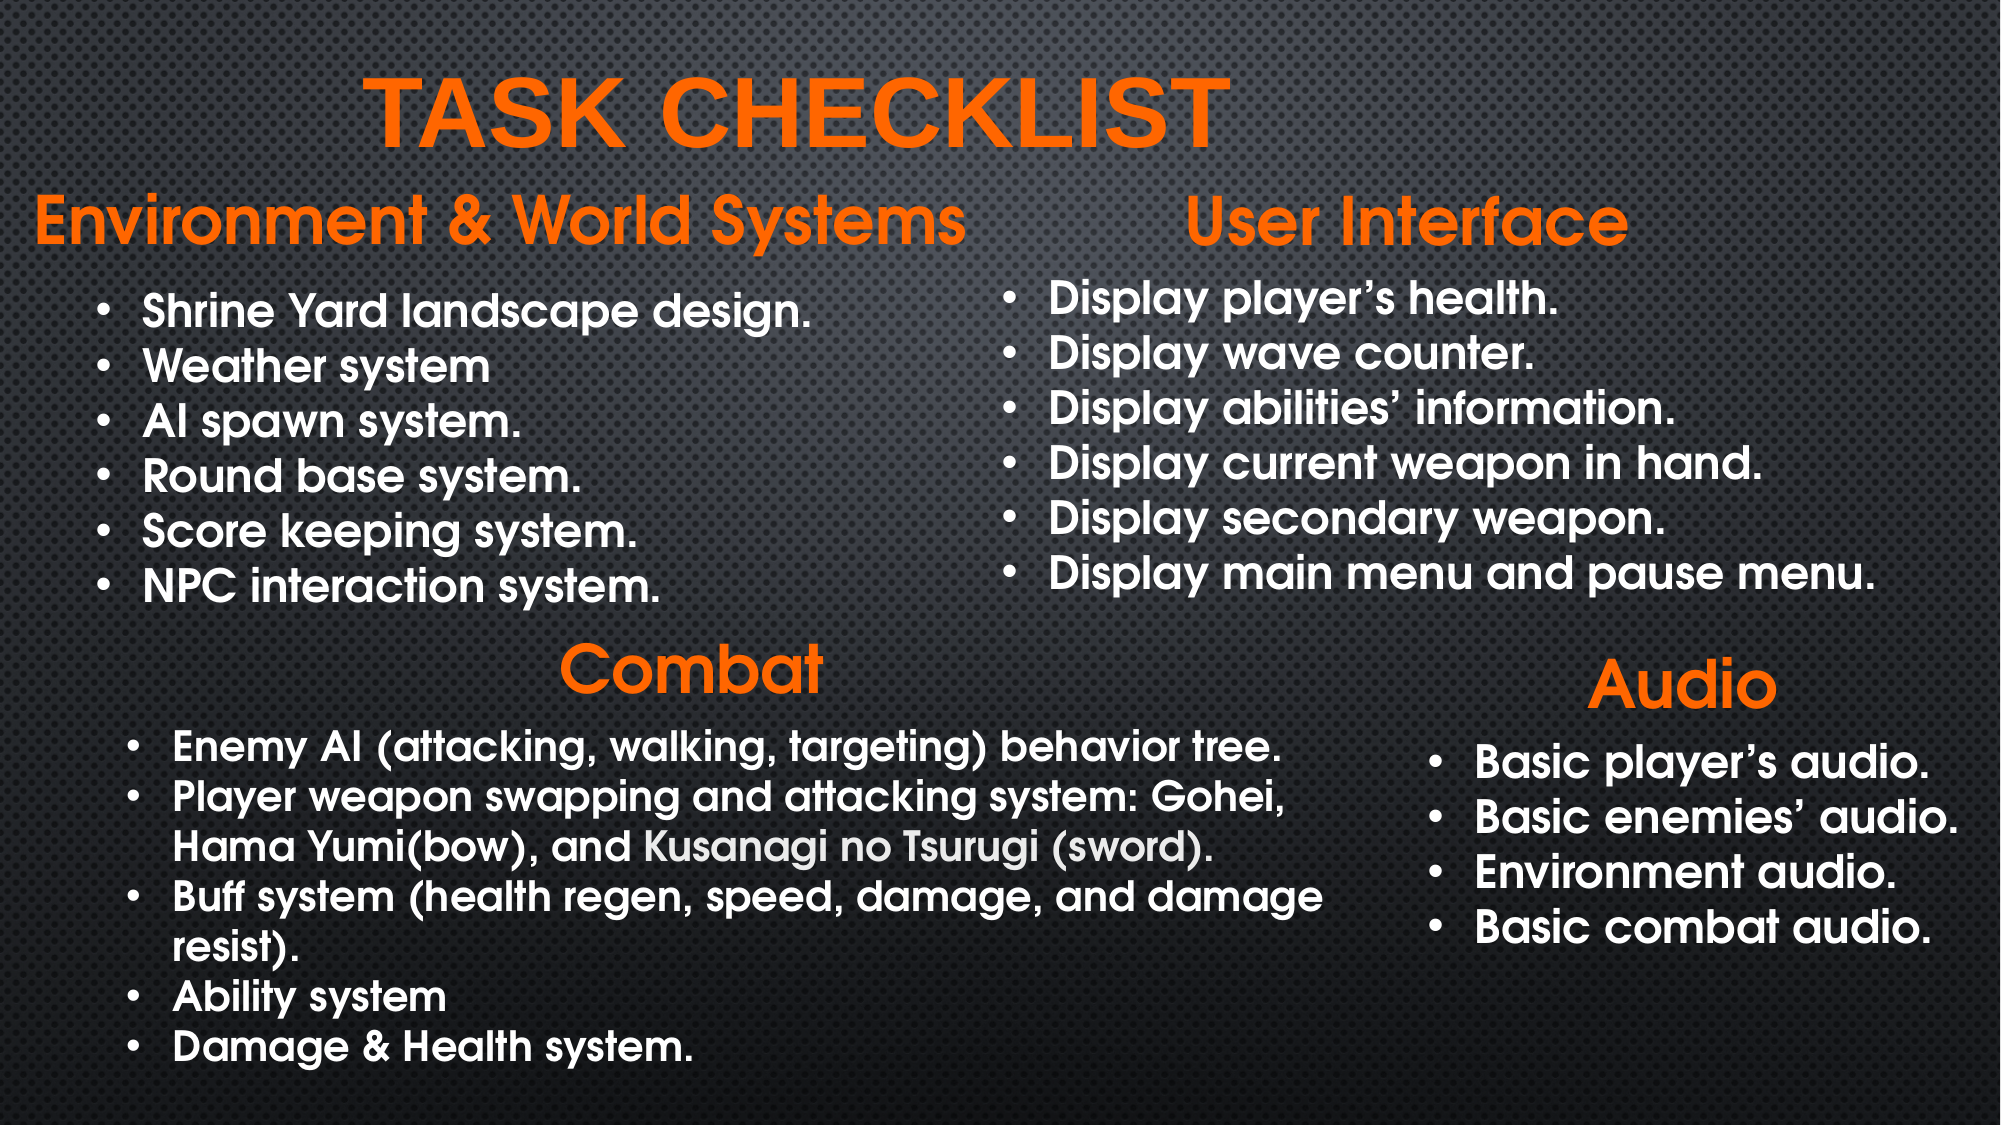

# Task Checklist
Environment & World Systems
User Interface
Display player’s health.
Display wave counter.
Display abilities’ information.
Display current weapon in hand.
Display secondary weapon.
Display main menu and pause menu.
Shrine Yard landscape design.
Weather system
AI spawn system.
Round base system.
Score keeping system.
NPC interaction system.
Combat
Audio
Enemy AI (attacking, walking, targeting) behavior tree.
Player weapon swapping and attacking system: Gohei, Hama Yumi(bow), and Kusanagi no Tsurugi (sword).
Buff system (health regen, speed, damage, and damage resist).
Ability system
Damage & Health system.

Basic player’s audio.
Basic enemies’ audio.
Environment audio.
Basic combat audio.